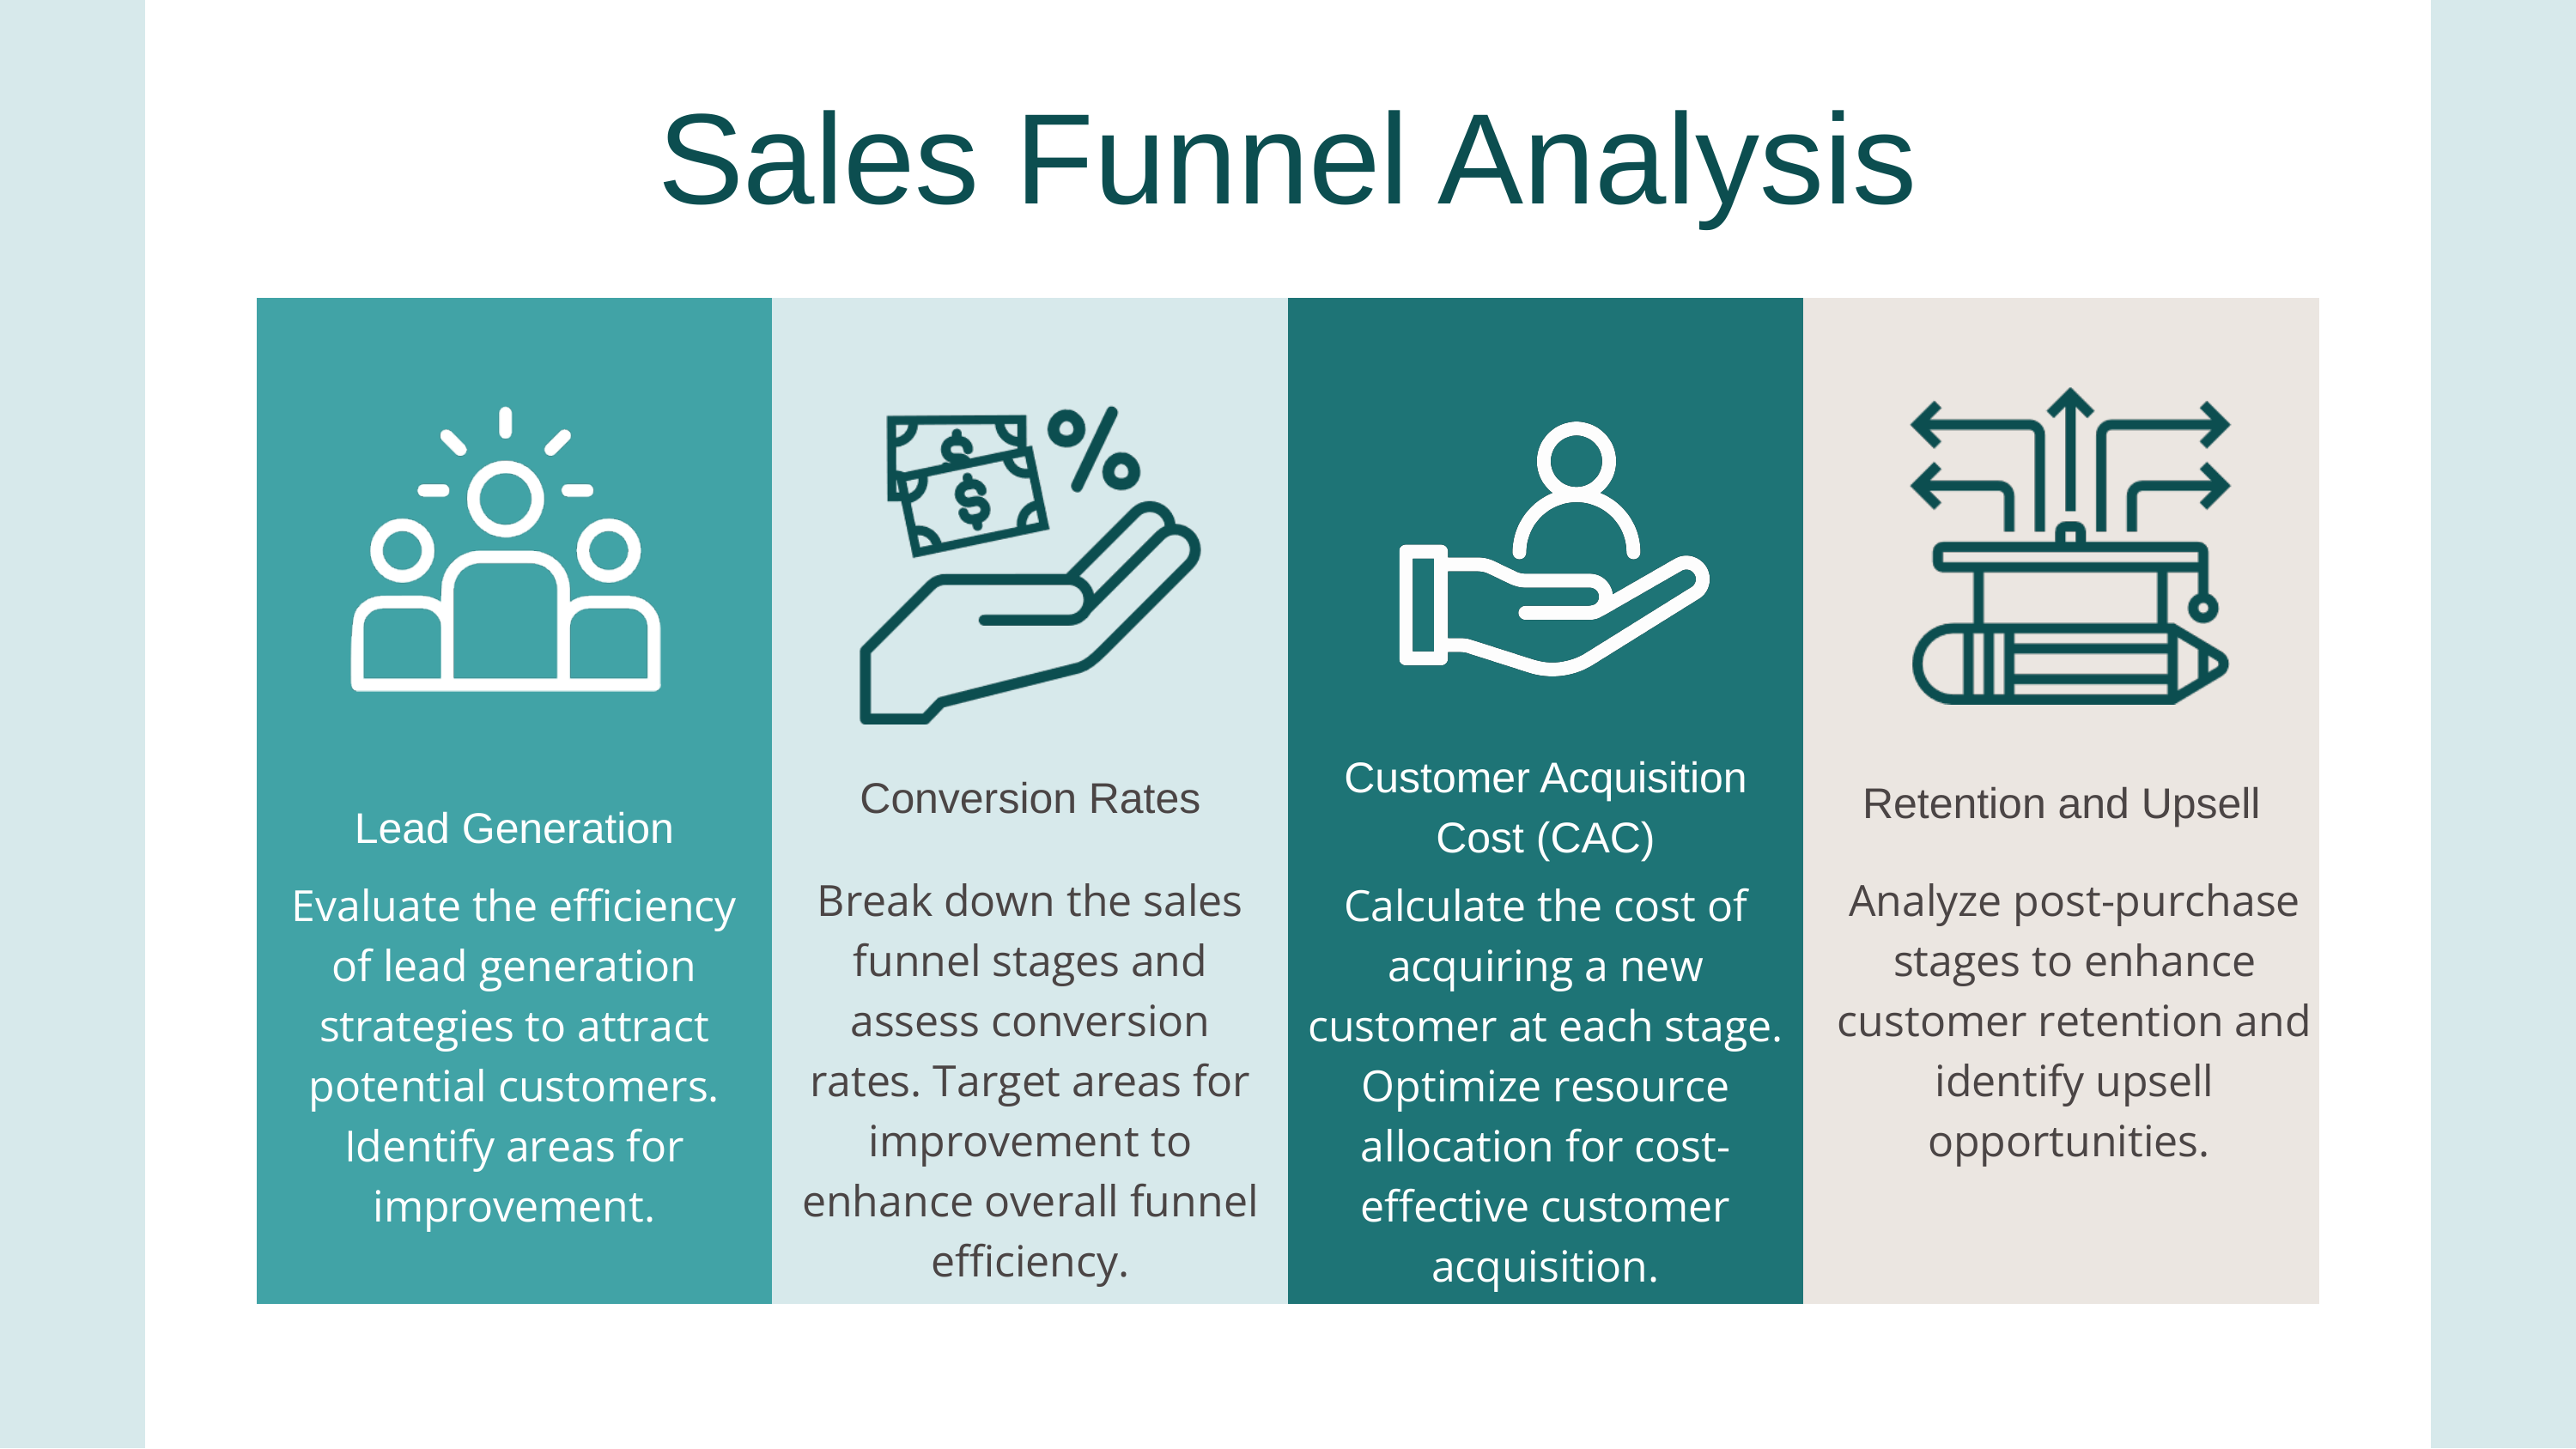

Sales Funnel Analysis

Customer Acquisition Cost (CAC)
Conversion Rates
Retention and Upsell
Lead Generation
Break down the sales funnel stages and assess conversion rates. Target areas for improvement to enhance overall funnel efficiency.
Analyze post-purchase stages to enhance customer retention and identify upsell opportunities.
Evaluate the efficiency of lead generation strategies to attract potential customers. Identify areas for improvement.
Calculate the cost of acquiring a new customer at each stage. Optimize resource allocation for cost-effective customer acquisition.